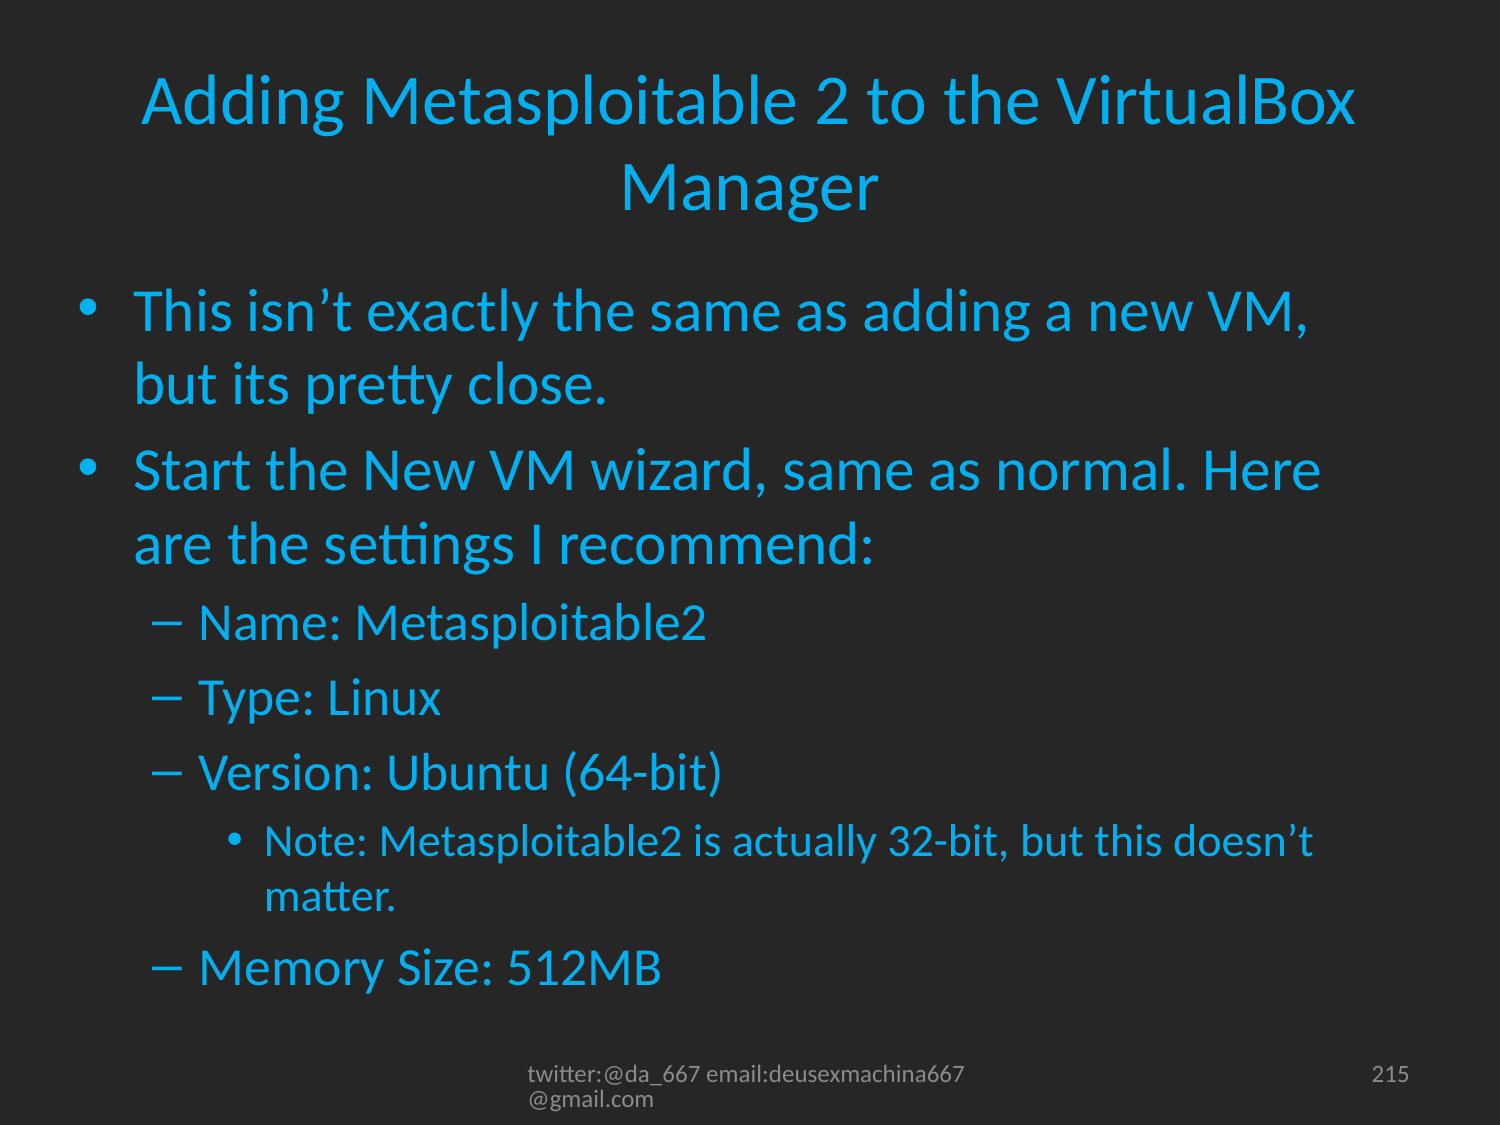

# Adding Metasploitable 2 to the VirtualBox Manager
This isn’t exactly the same as adding a new VM, but its pretty close.
Start the New VM wizard, same as normal. Here are the settings I recommend:
Name: Metasploitable2
Type: Linux
Version: Ubuntu (64-bit)
Note: Metasploitable2 is actually 32-bit, but this doesn’t matter.
Memory Size: 512MB

twitter:@da_667 email:deusexmachina667@gmail.com
215